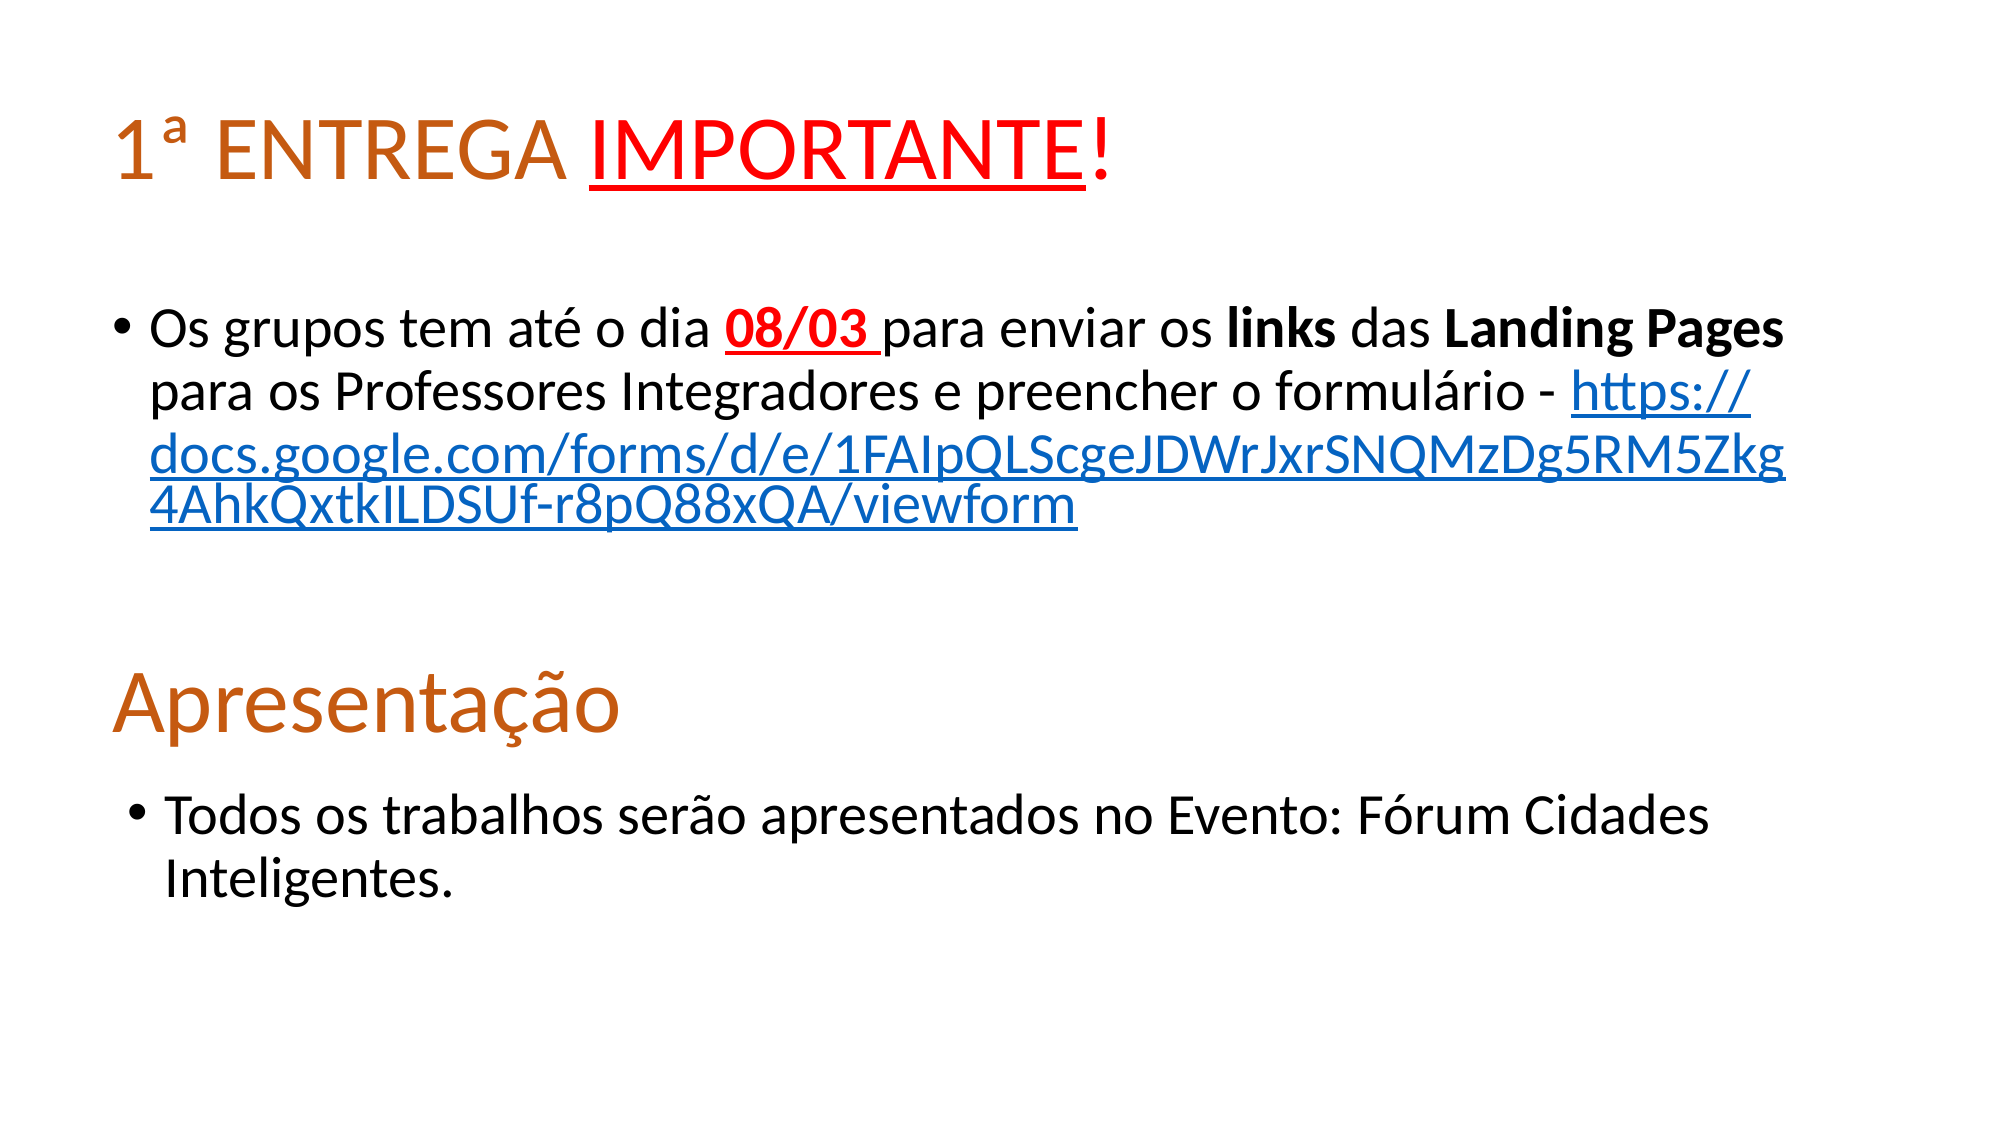

# 1ª ENTREGA IMPORTANTE!
Os grupos tem até o dia 08/03 para enviar os links das Landing Pages para os Professores Integradores e preencher o formulário - https://docs.google.com/forms/d/e/1FAIpQLScgeJDWrJxrSNQMzDg5RM5Zkg4AhkQxtkILDSUf-r8pQ88xQA/viewform

Apresentação
Todos os trabalhos serão apresentados no Evento: Fórum Cidades Inteligentes.